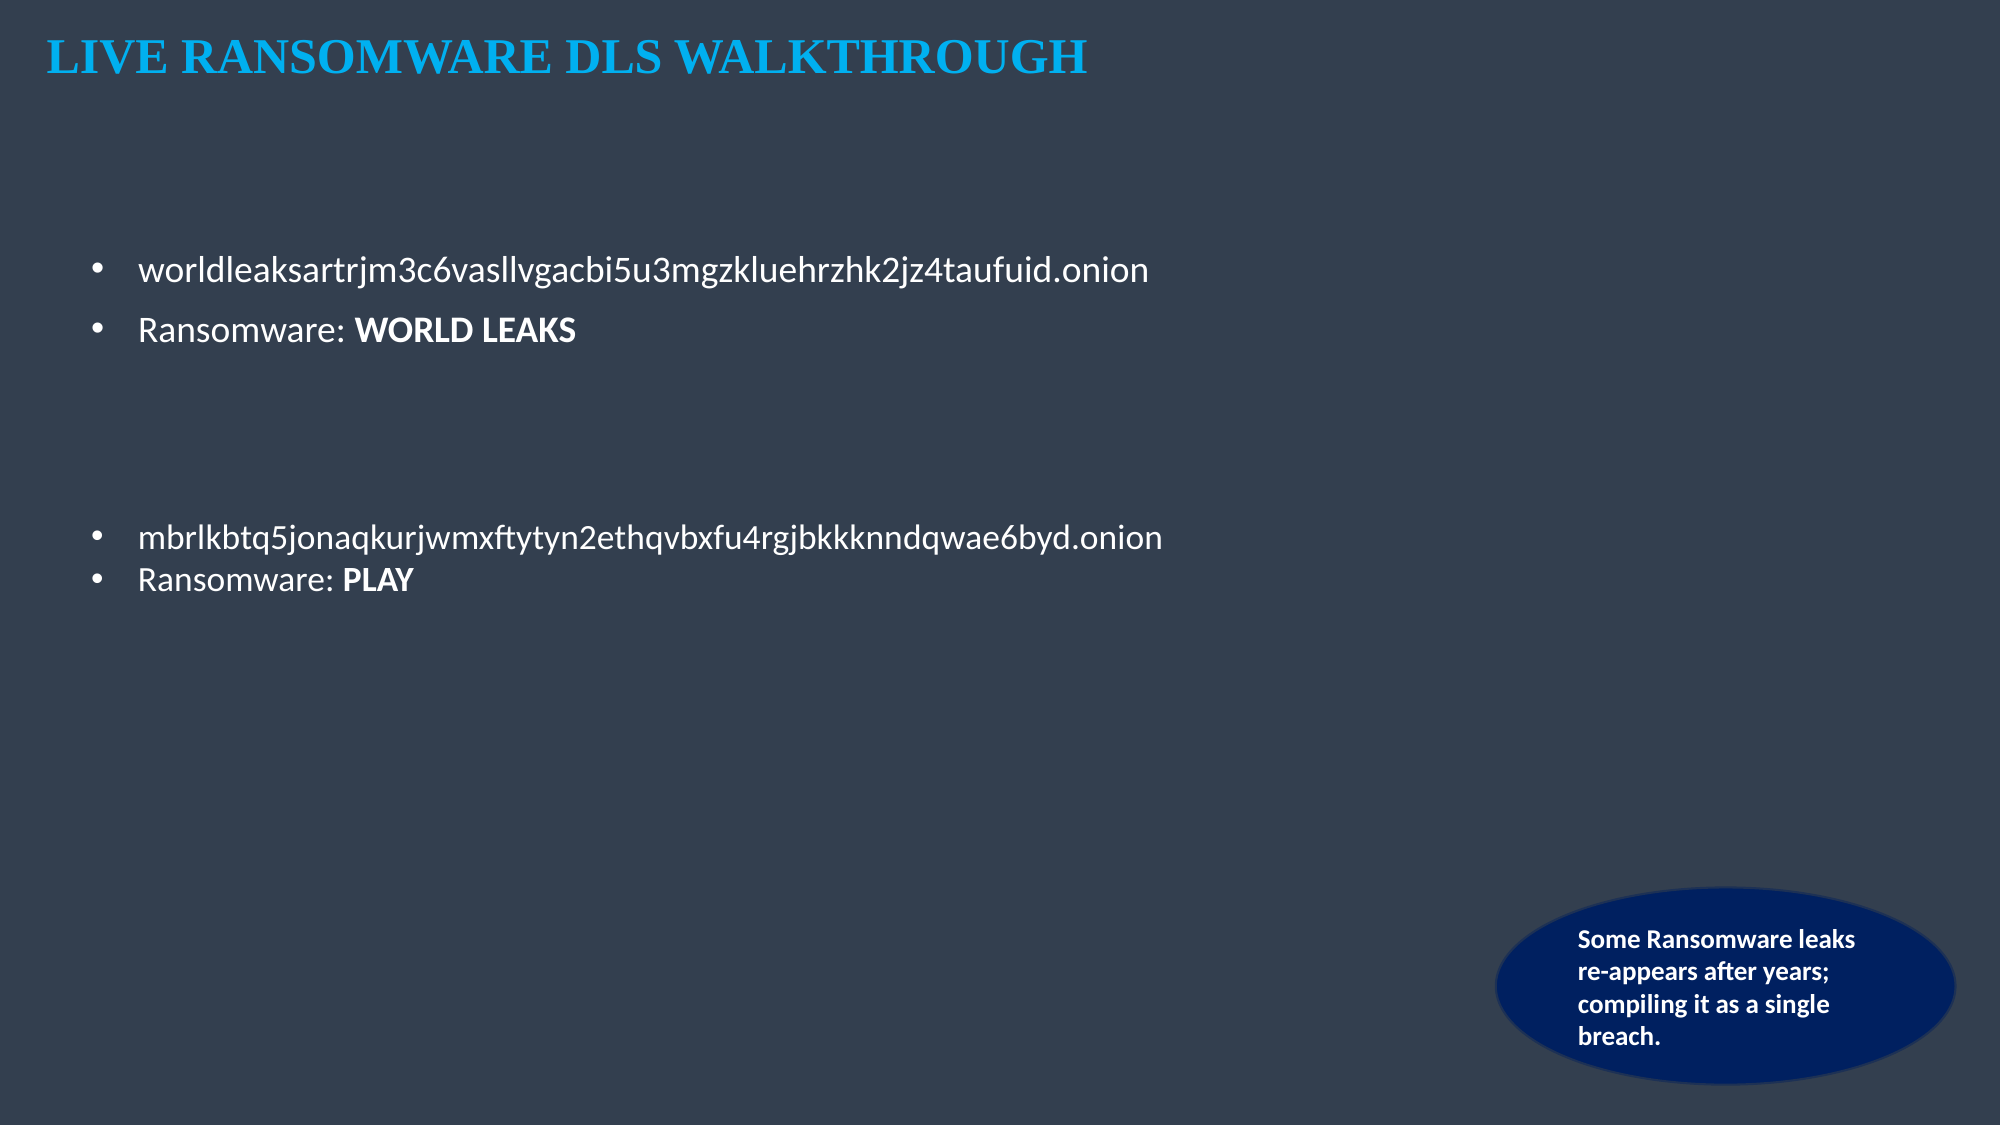

LIVE RANSOMWARE DLS WALKTHROUGH
worldleaksartrjm3c6vasllvgacbi5u3mgzkluehrzhk2jz4taufuid.onion
Ransomware: WORLD LEAKS
mbrlkbtq5jonaqkurjwmxftytyn2ethqvbxfu4rgjbkkknndqwae6byd.onion
Ransomware: PLAY

Some Ransomware leaks re-appears after years; compiling it as a single breach.